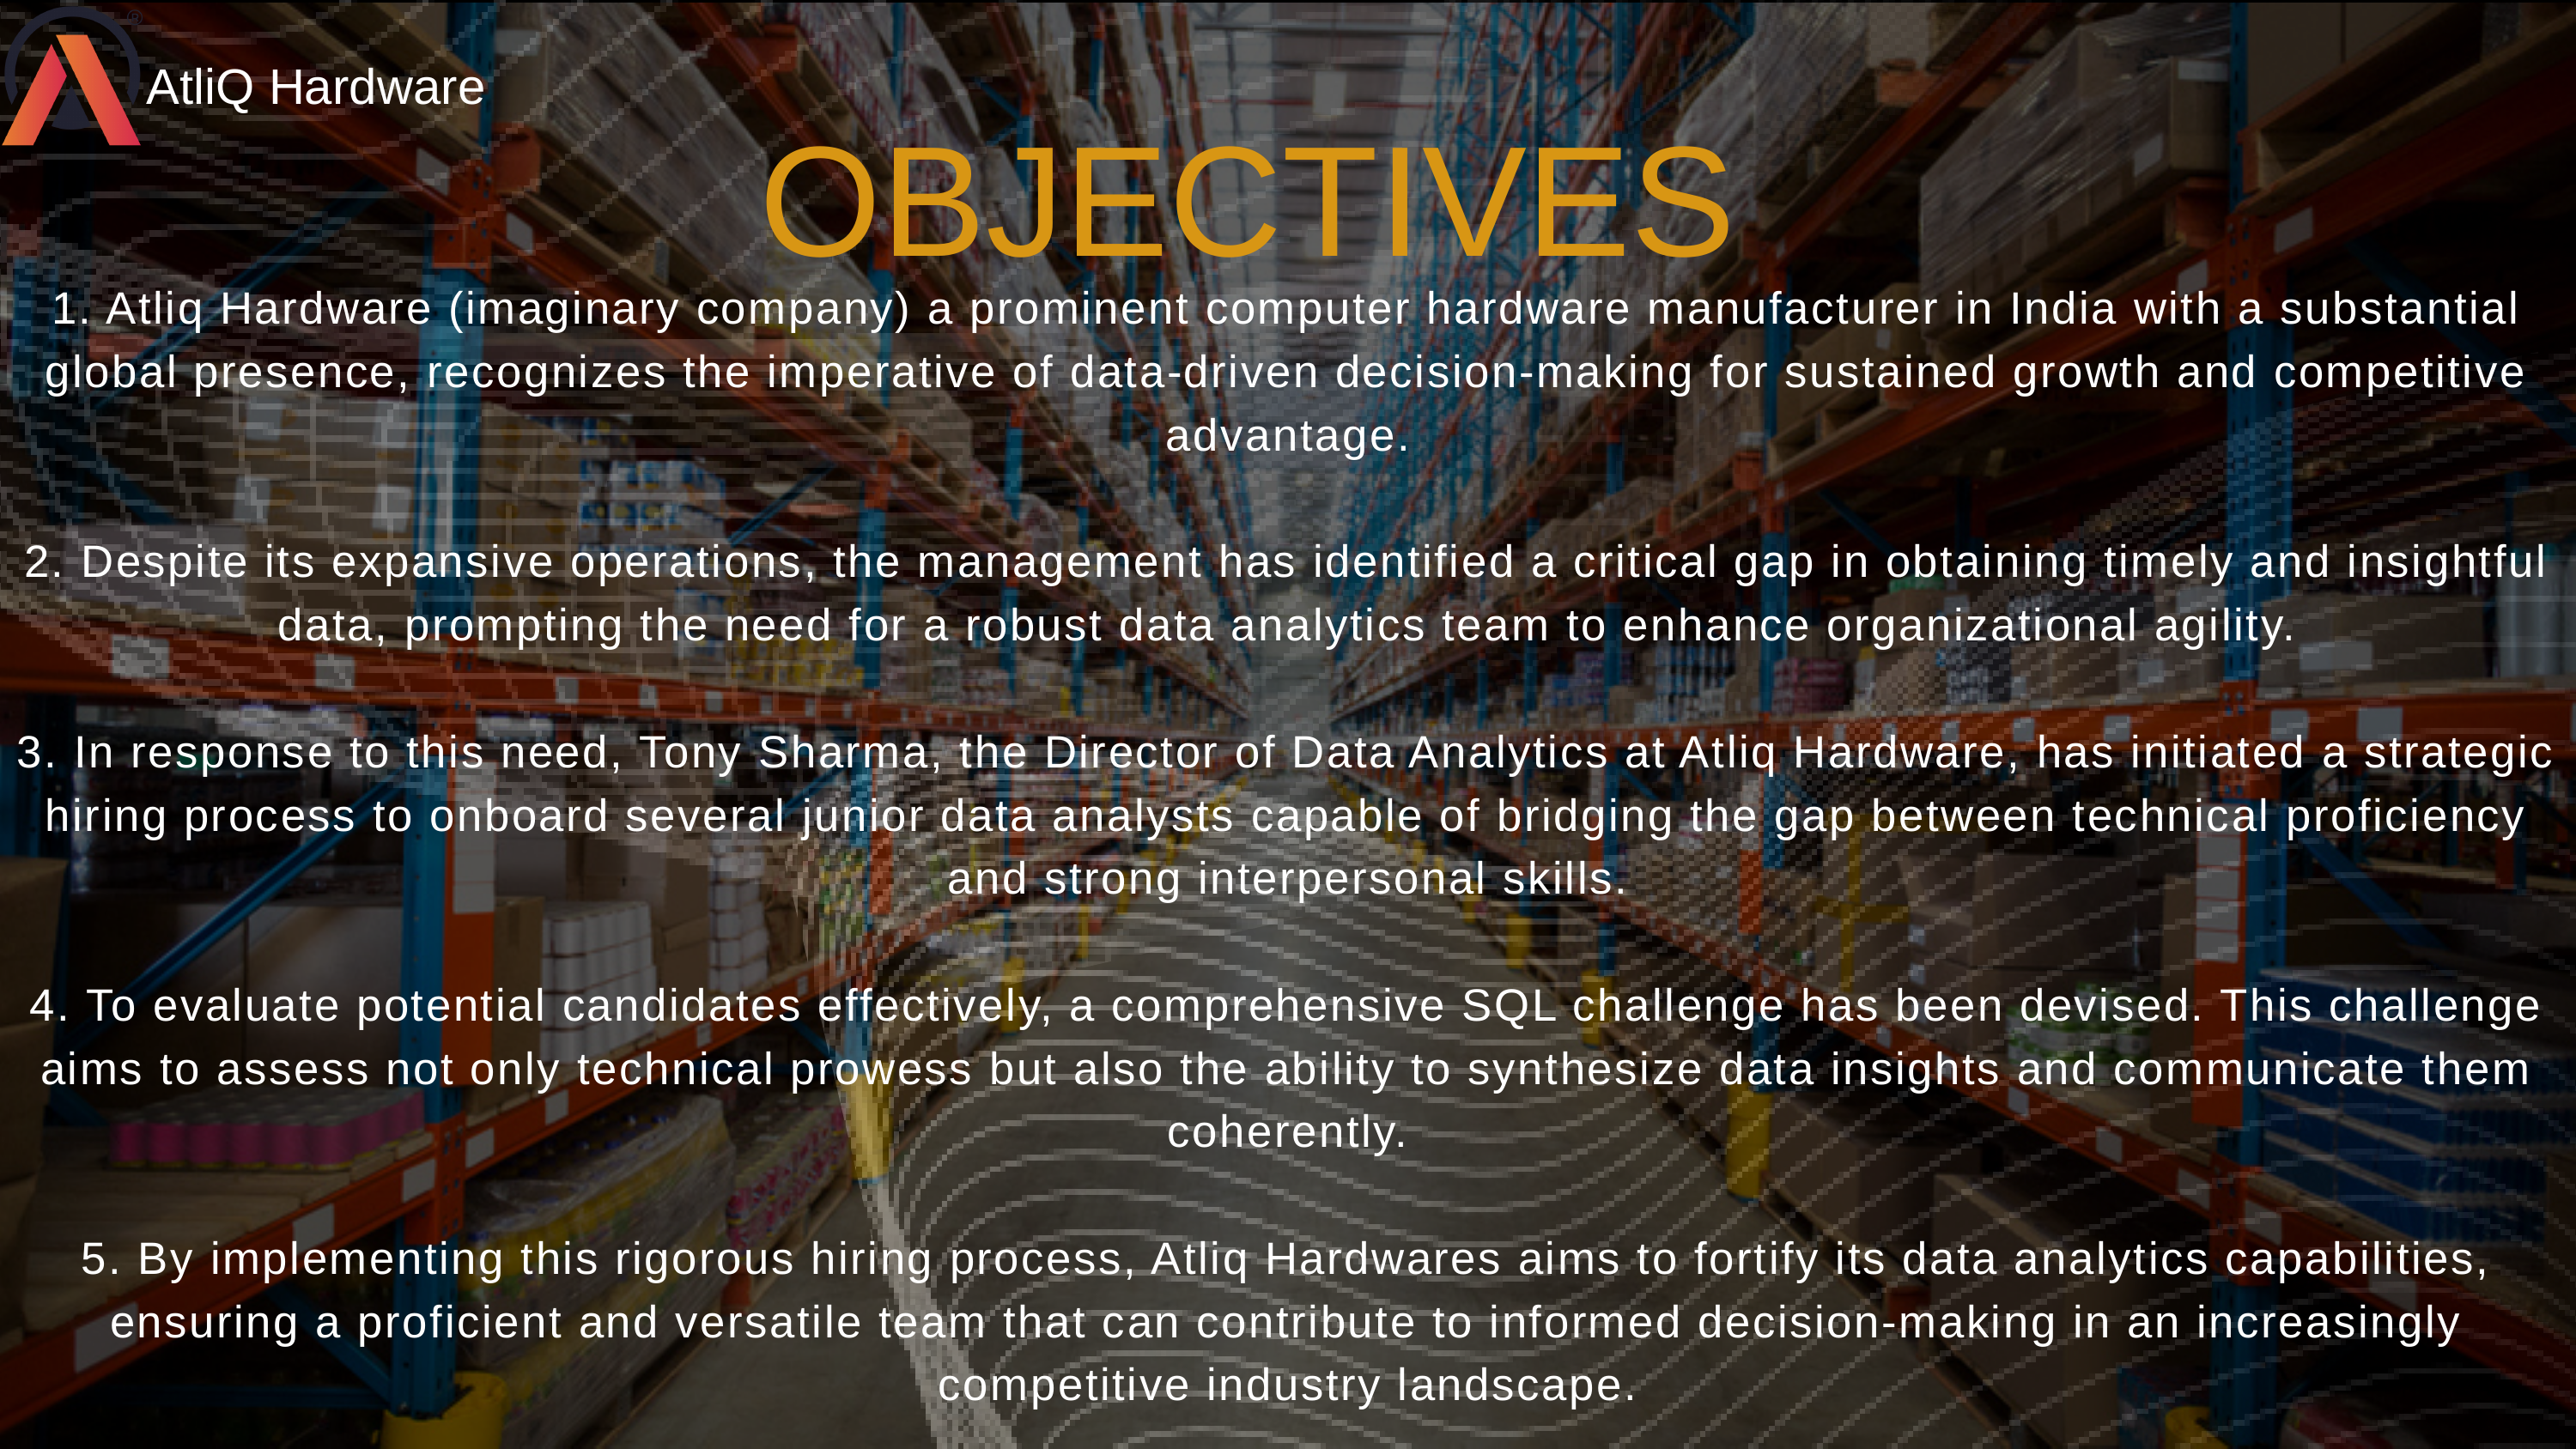

AtliQ Hardware
OBJECTIVES
1. Atliq Hardware (imaginary company) a prominent computer hardware manufacturer in India with a substantial global presence, recognizes the imperative of data-driven decision-making for sustained growth and competitive advantage.

2. Despite its expansive operations, the management has identified a critical gap in obtaining timely and insightful data, prompting the need for a robust data analytics team to enhance organizational agility.

3. In response to this need, Tony Sharma, the Director of Data Analytics at Atliq Hardware, has initiated a strategic hiring process to onboard several junior data analysts capable of bridging the gap between technical proficiency and strong interpersonal skills.

4. To evaluate potential candidates effectively, a comprehensive SQL challenge has been devised. This challenge aims to assess not only technical prowess but also the ability to synthesize data insights and communicate them coherently.

5. By implementing this rigorous hiring process, Atliq Hardwares aims to fortify its data analytics capabilities, ensuring a proficient and versatile team that can contribute to informed decision-making in an increasingly competitive industry landscape.